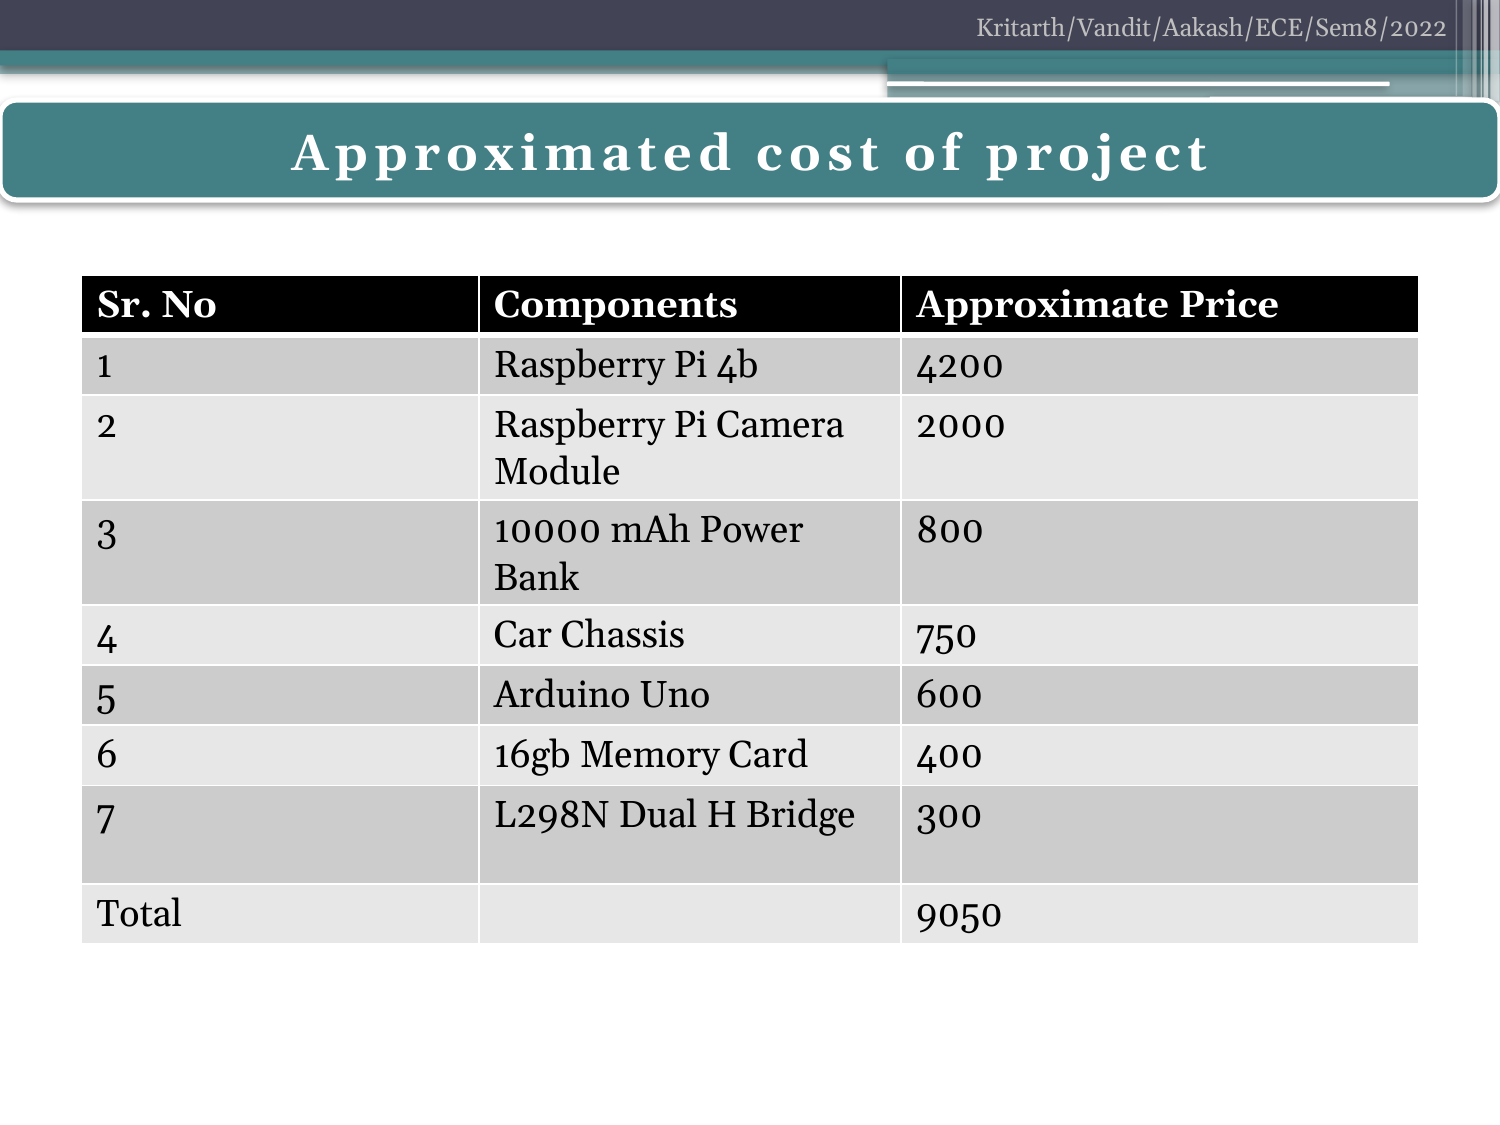

Kritarth/Vandit/Aakash/ECE/Sem8/2022
Approximated cost of project
| Sr. No | Components | Approximate Price |
| --- | --- | --- |
| 1 | Raspberry Pi 4b | 4200 |
| 2 | Raspberry Pi Camera Module | 2000 |
| 3 | 10000 mAh Power Bank | 800 |
| 4 | Car Chassis | 750 |
| 5 | Arduino Uno | 600 |
| 6 | 16gb Memory Card | 400 |
| 7 | L298N Dual H Bridge | 300 |
| Total |  | 9050 |